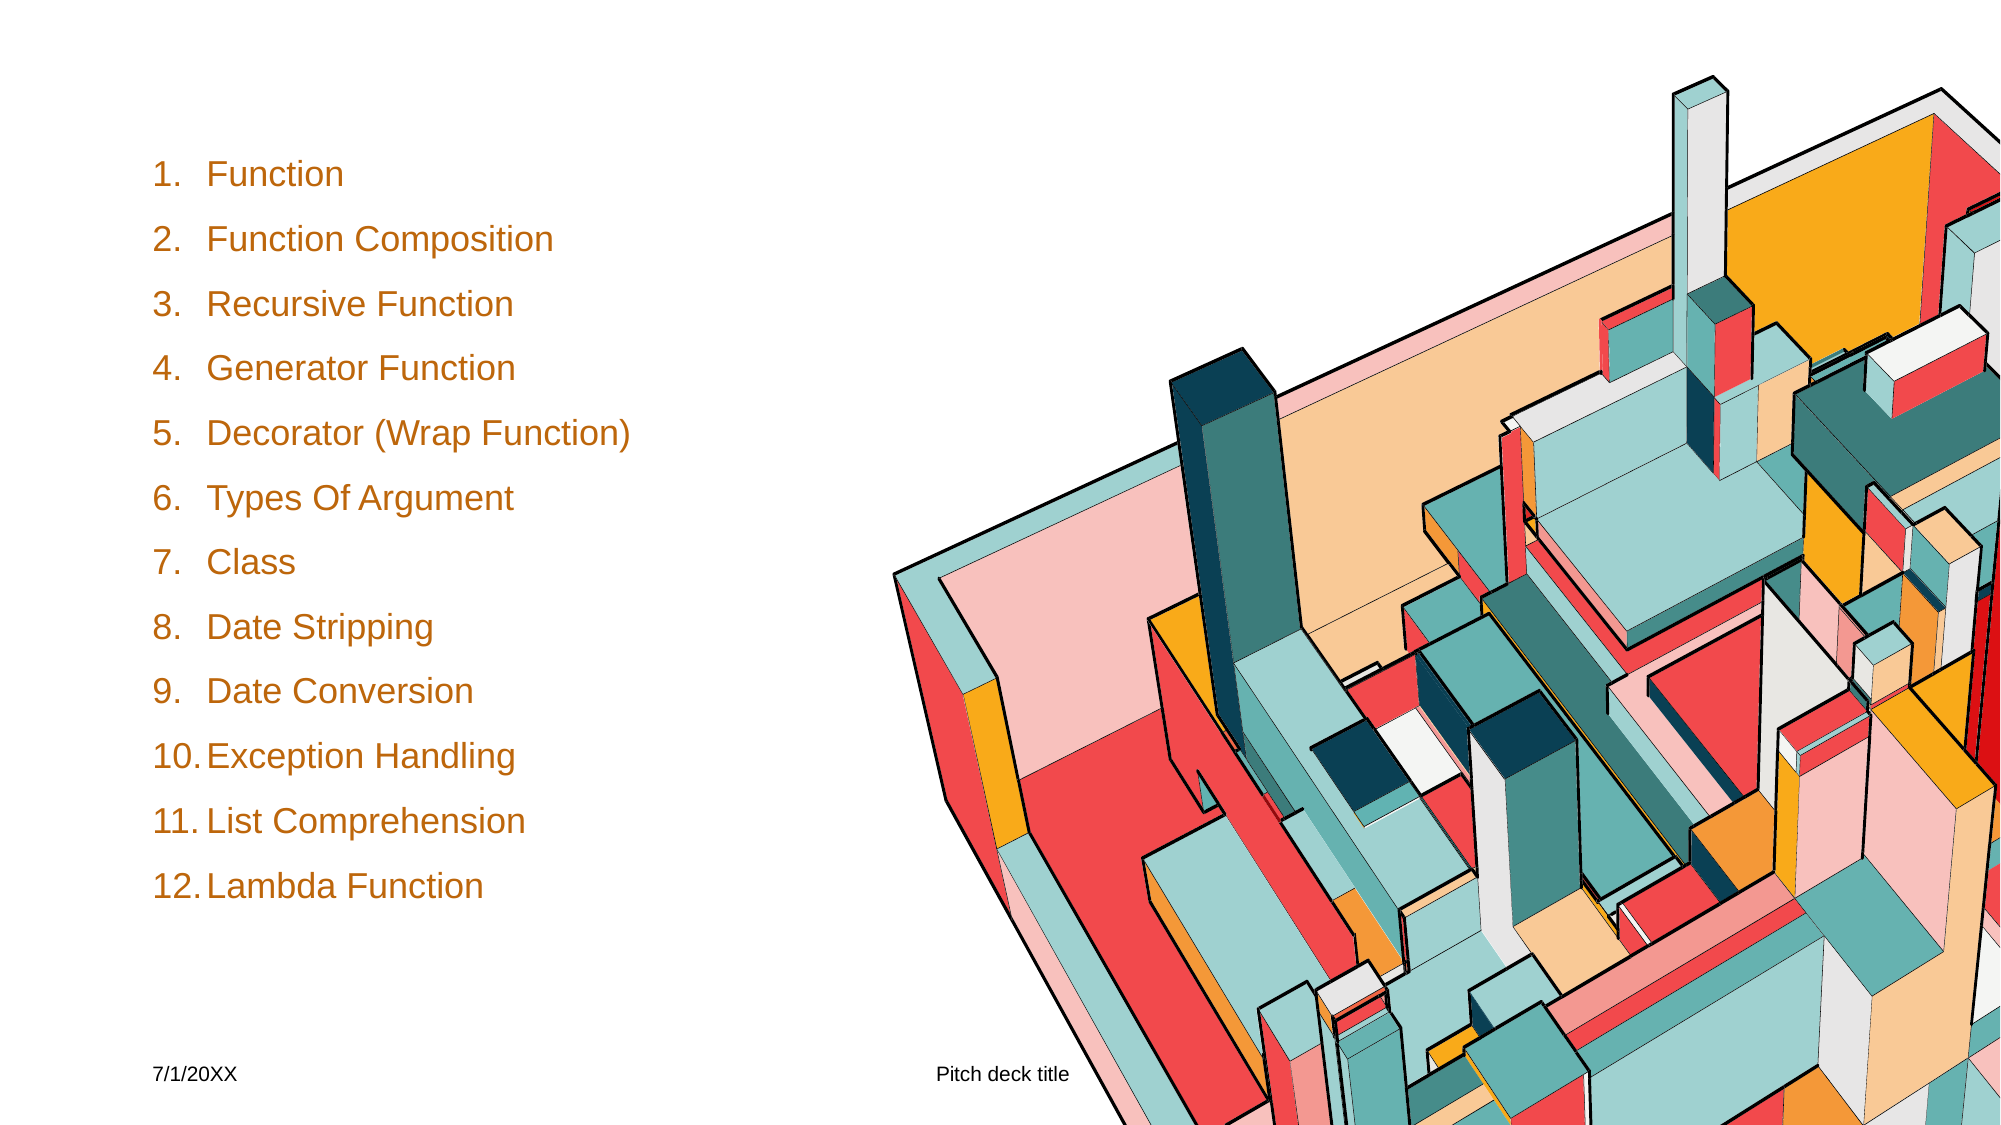

Function
Function Composition
Recursive Function
Generator Function
Decorator (Wrap Function)
Types Of Argument
Class
Date Stripping
Date Conversion
Exception Handling
List Comprehension
Lambda Function

7/1/20XX
Pitch deck title
64